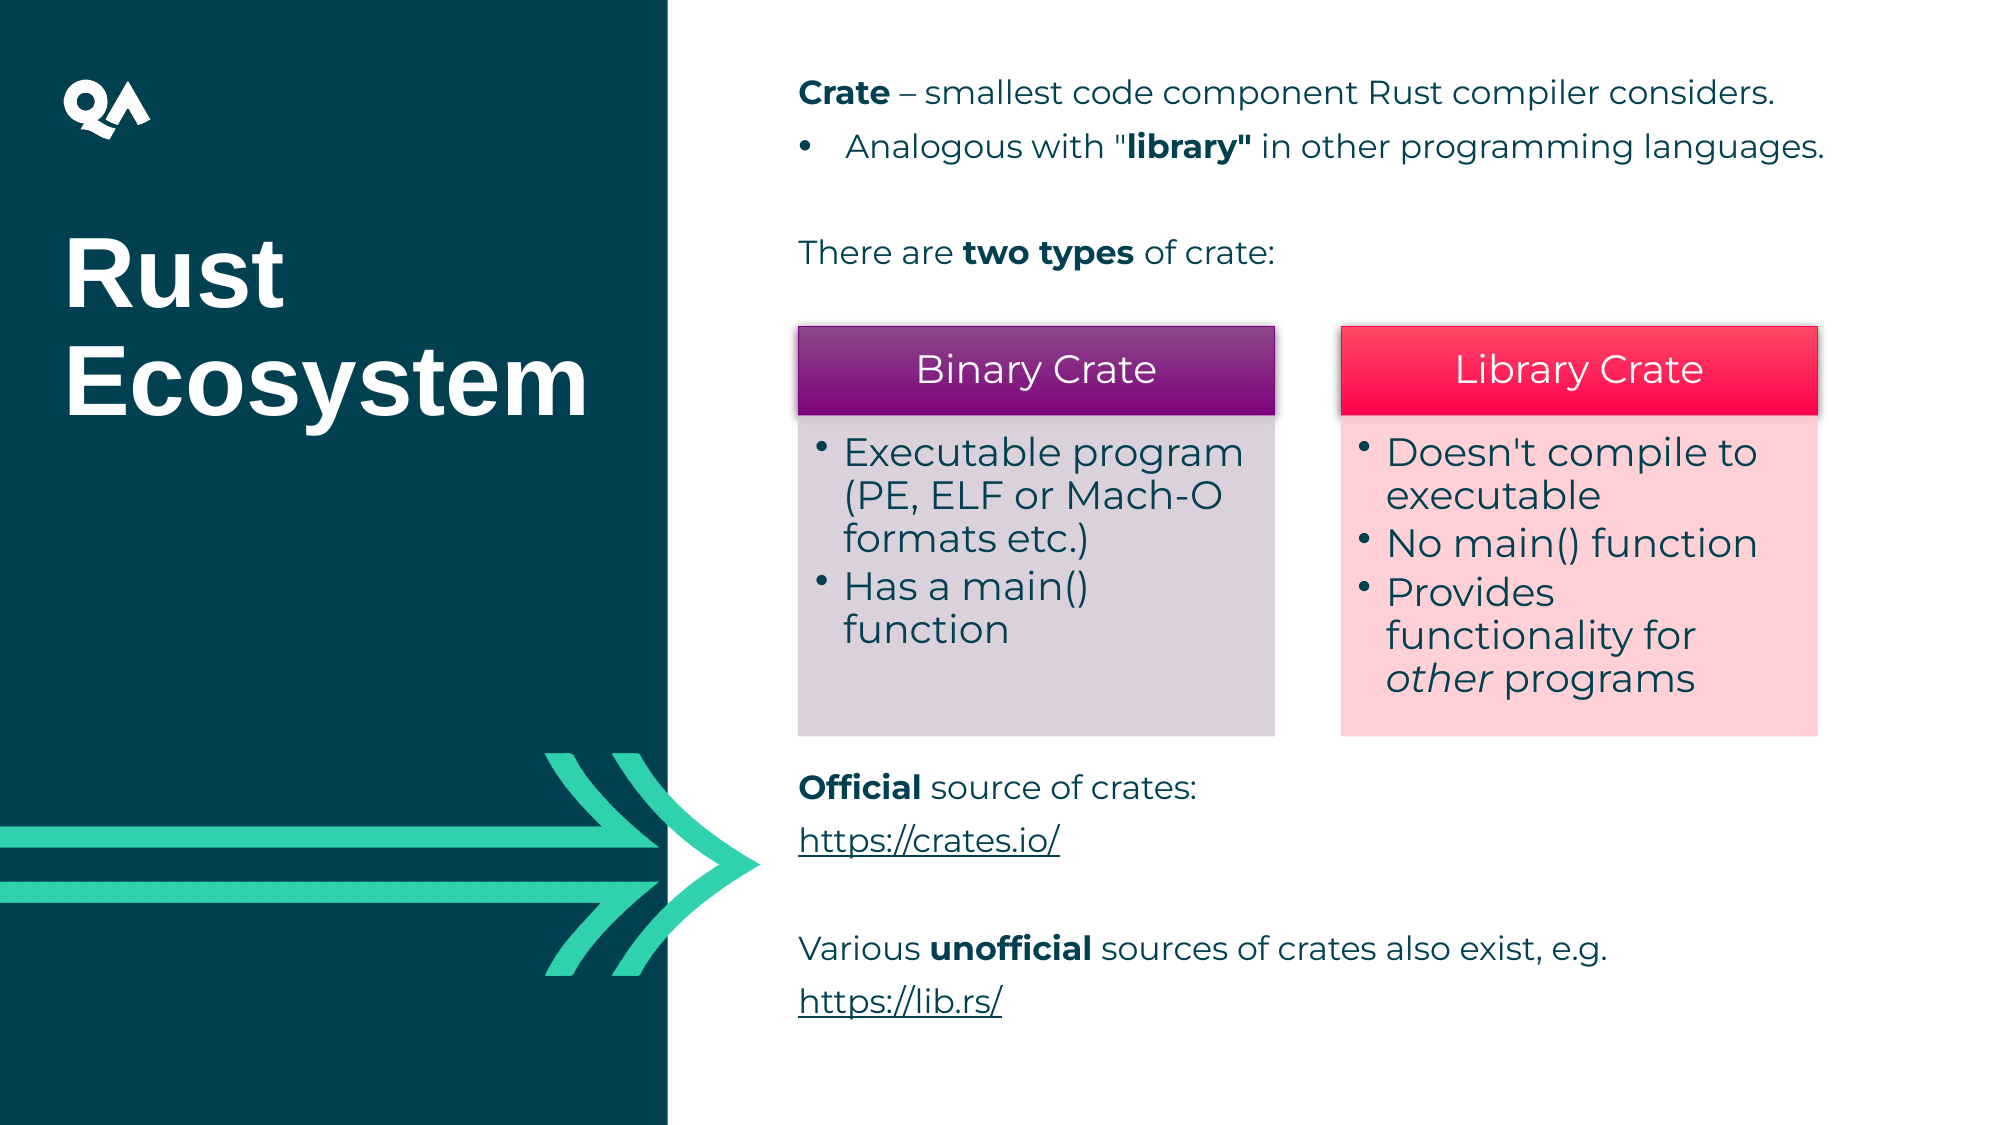

Crate – smallest code component Rust compiler considers.
Analogous with "library" in other programming languages.

There are two types of crate:

Official source of crates:
https://crates.io/

Various unofficial sources of crates also exist, e.g.
https://lib.rs/

Rust Ecosystem
Binary Crate
Executable program (PE, ELF or Mach-O formats etc.)
Has a main() function
Library Crate
Doesn't compile to executable
No main() function
Provides functionality for other programs